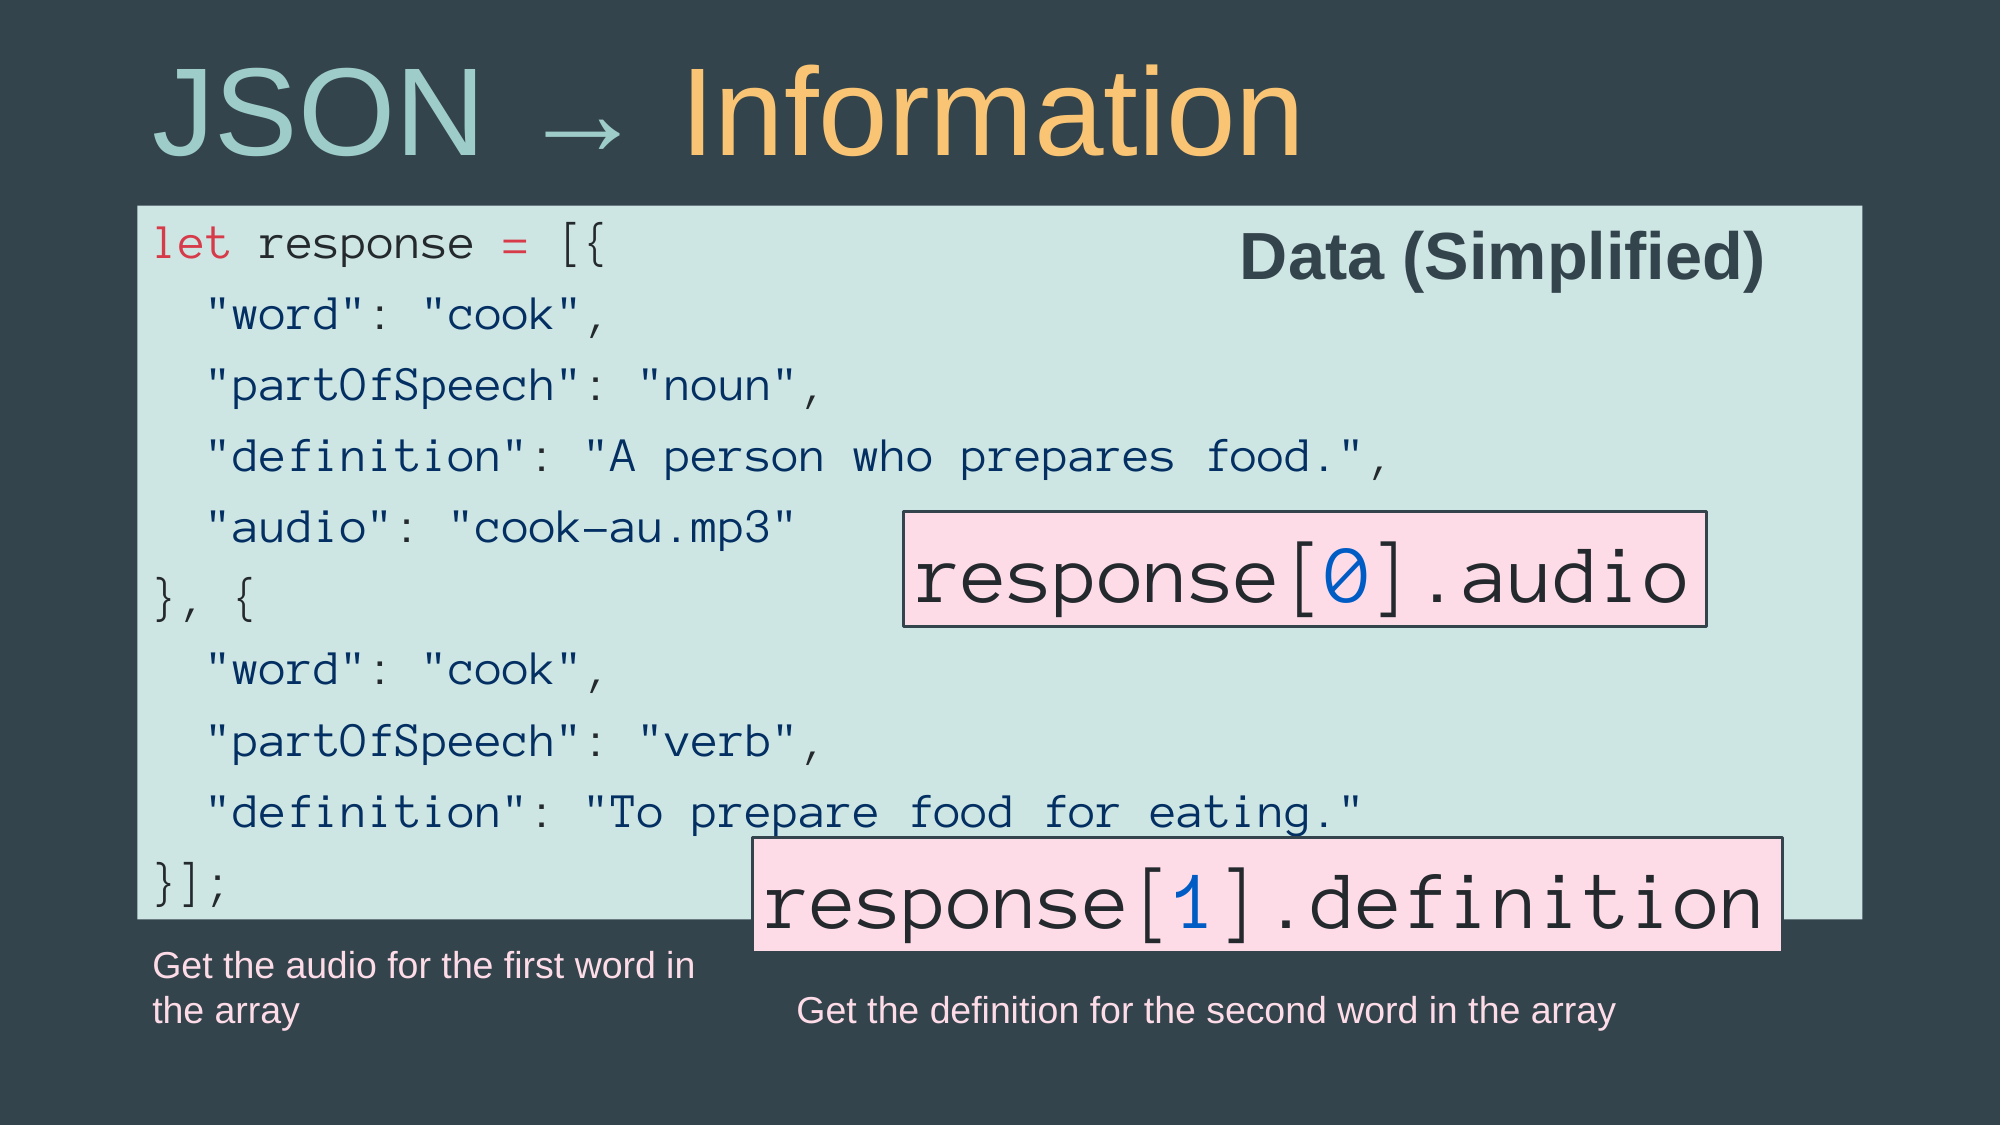

# JSON → Information
let response = [{
  "word": "cook",
  "partOfSpeech": "noun",
  "definition": "A person who prepares food.",
  "audio": "cook-au.mp3"
}, {
  "word": "cook",
  "partOfSpeech": "verb",
  "definition": "To prepare food for eating."
}];
Data (Simplified)
response[0].audio
response[1].definition
Get the audio for the first word in the array
Get the definition for the second word in the array